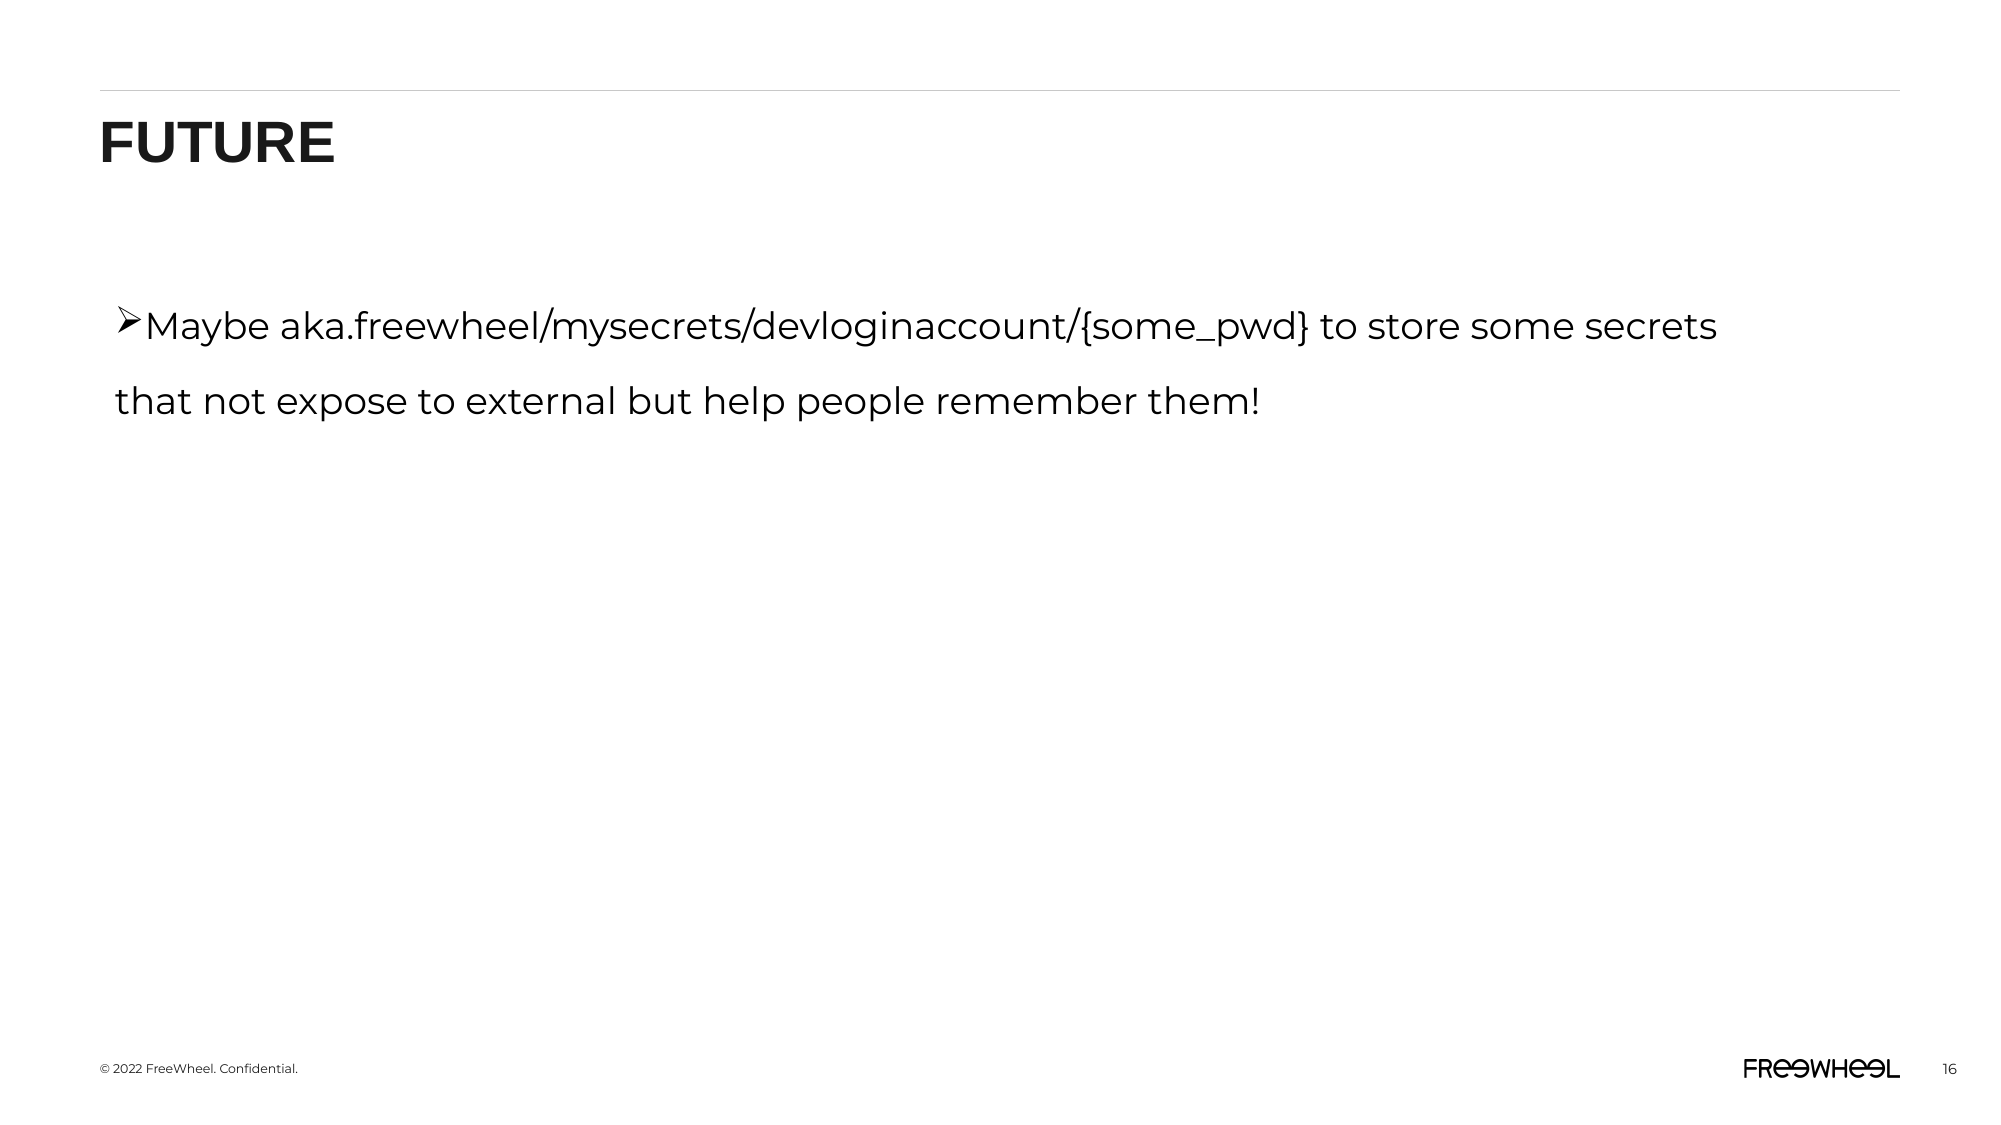

Future
Maybe aka.freewheel/mysecrets/devloginaccount/{some_pwd} to store some secrets
that not expose to external but help people remember them!

16